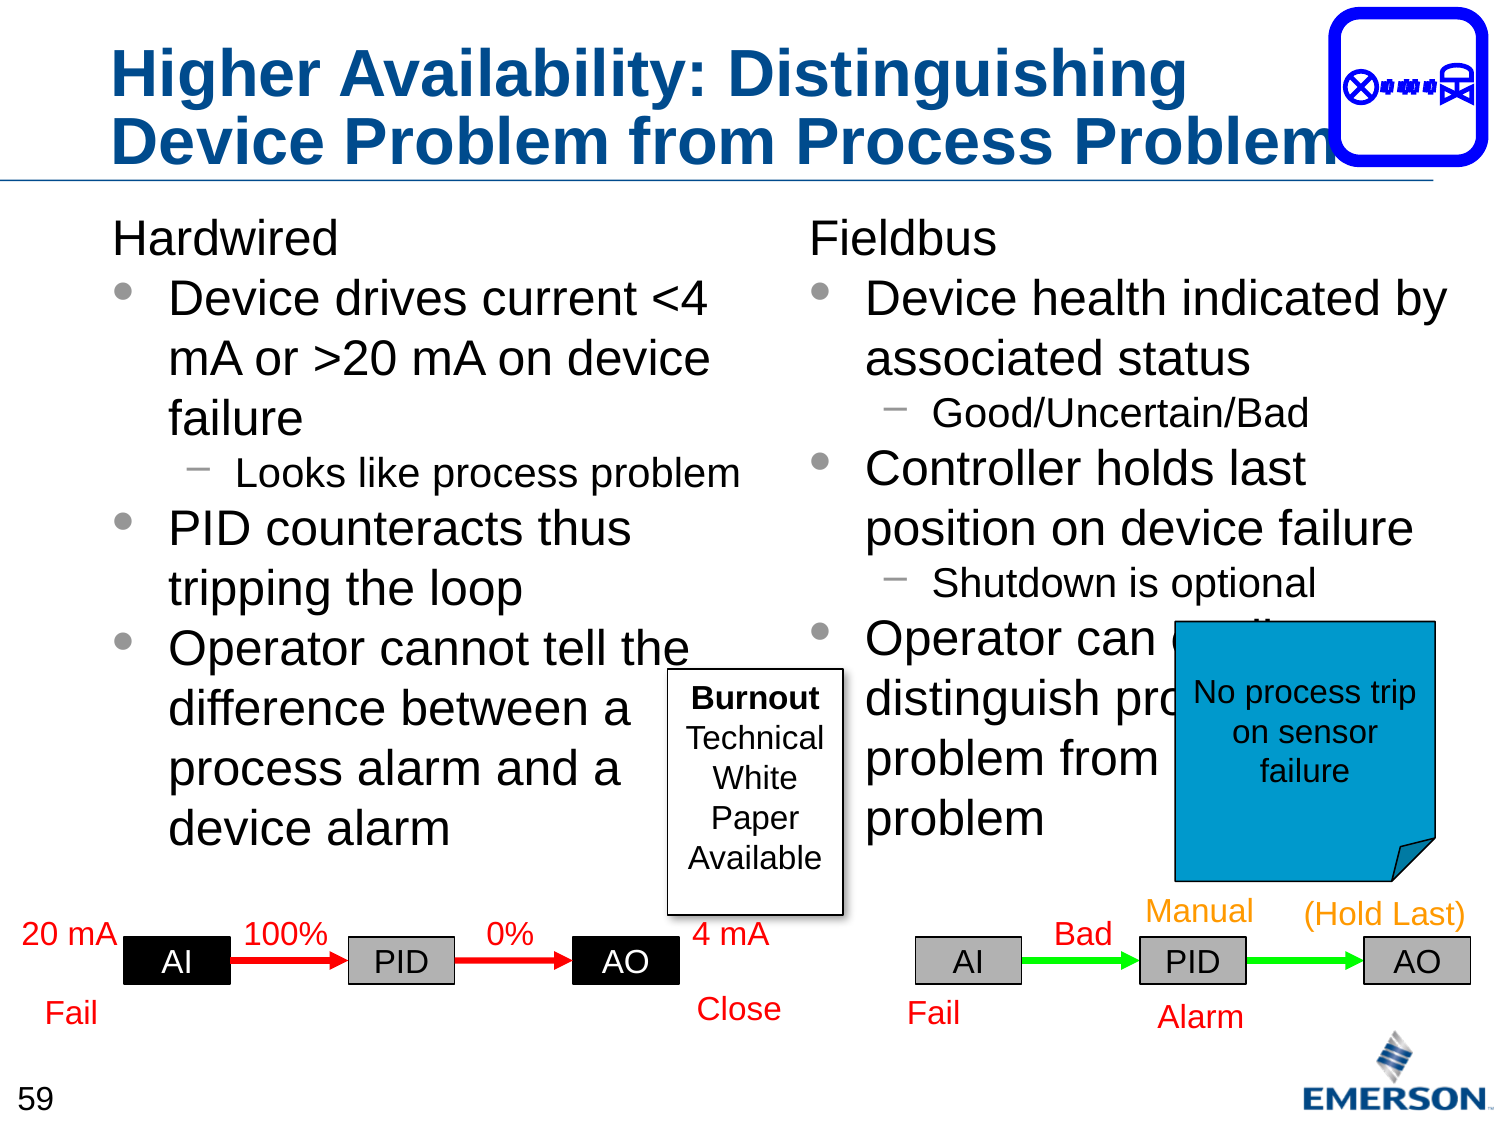

# Higher Availability: Distinguishing Device Problem from Process Problem
Hardwired
Device drives current <4 mA or >20 mA on device failure
Looks like process problem
PID counteracts thus tripping the loop
Operator cannot tell the difference between a process alarm and a device alarm
Fieldbus
Device health indicated by associated status
Good/Uncertain/Bad
Controller holds last position on device failure
Shutdown is optional
Operator can easily distinguish process problem from a device problem
No process trip on sensor failure
Burnout
Technical White Paper Available
Manual
(Hold Last)
20 mA
100%
0%
4 mA
Bad
AI
PID
AO
AI
PID
AO
Close
Fail
Fail
Alarm